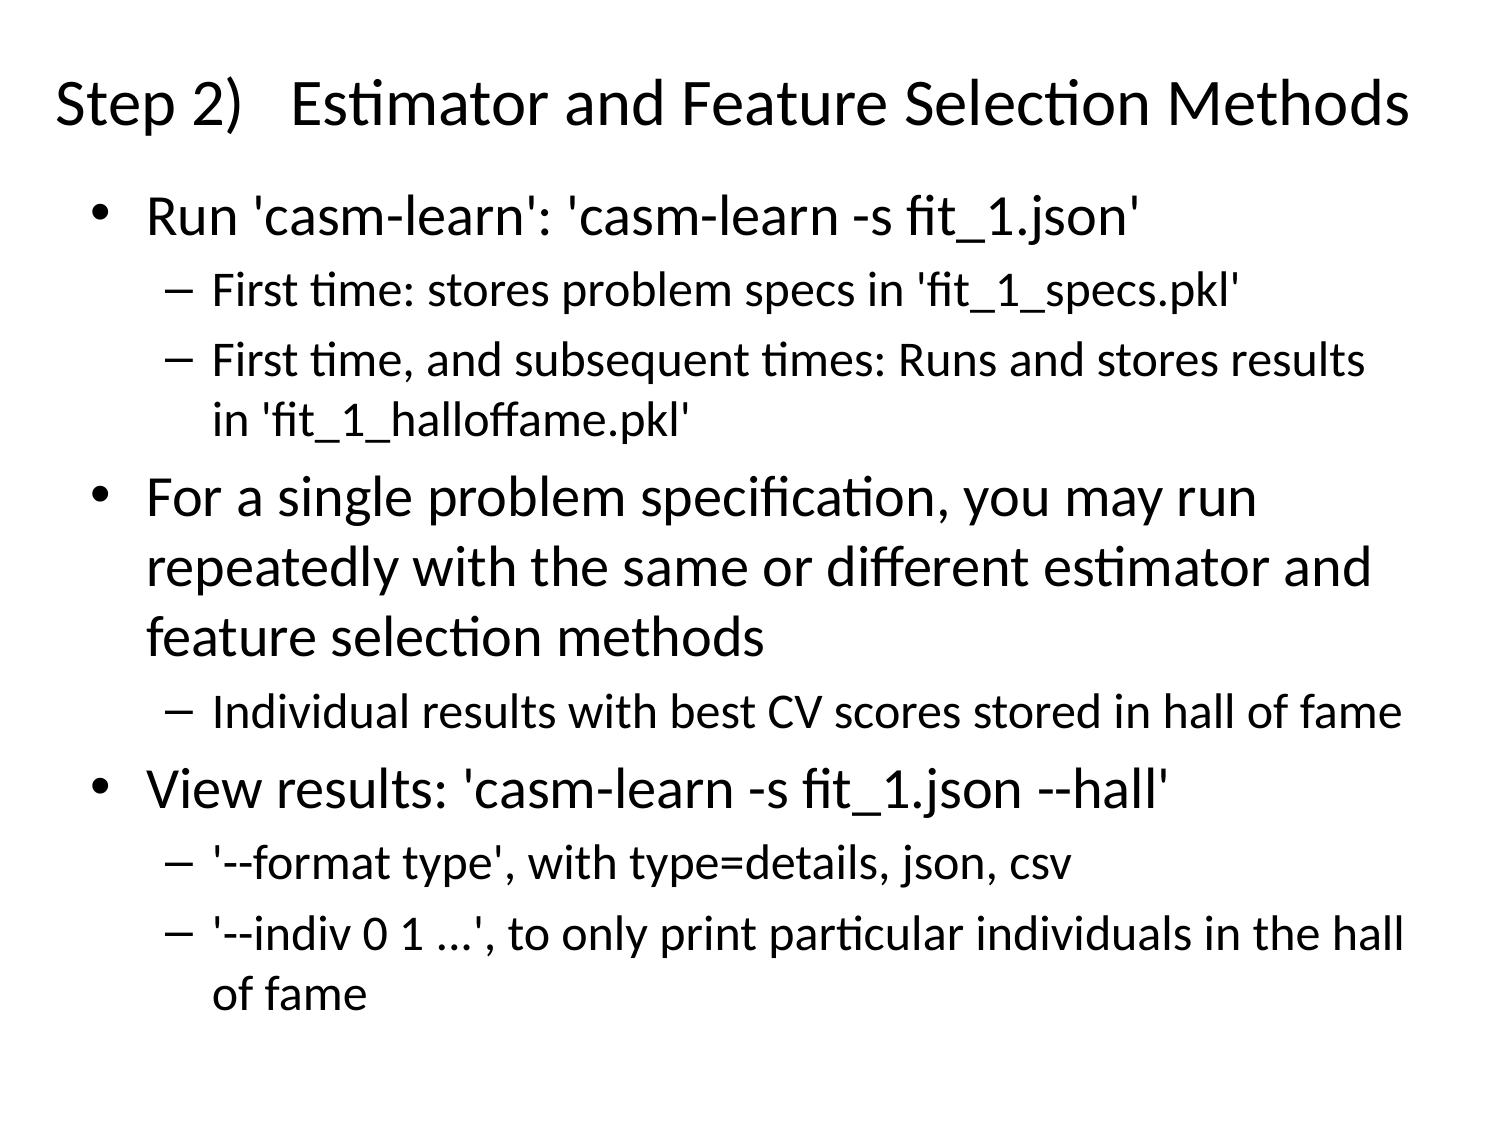

# Step 2)   Estimator and Feature Selection Methods
Run 'casm-learn': 'casm-learn -s fit_1.json'
First time: stores problem specs in 'fit_1_specs.pkl'
First time, and subsequent times: Runs and stores results in 'fit_1_halloffame.pkl'
For a single problem specification, you may run repeatedly with the same or different estimator and feature selection methods
Individual results with best CV scores stored in hall of fame
View results: 'casm-learn -s fit_1.json --hall'
'--format type', with type=details, json, csv
'--indiv 0 1 ...', to only print particular individuals in the hall of fame